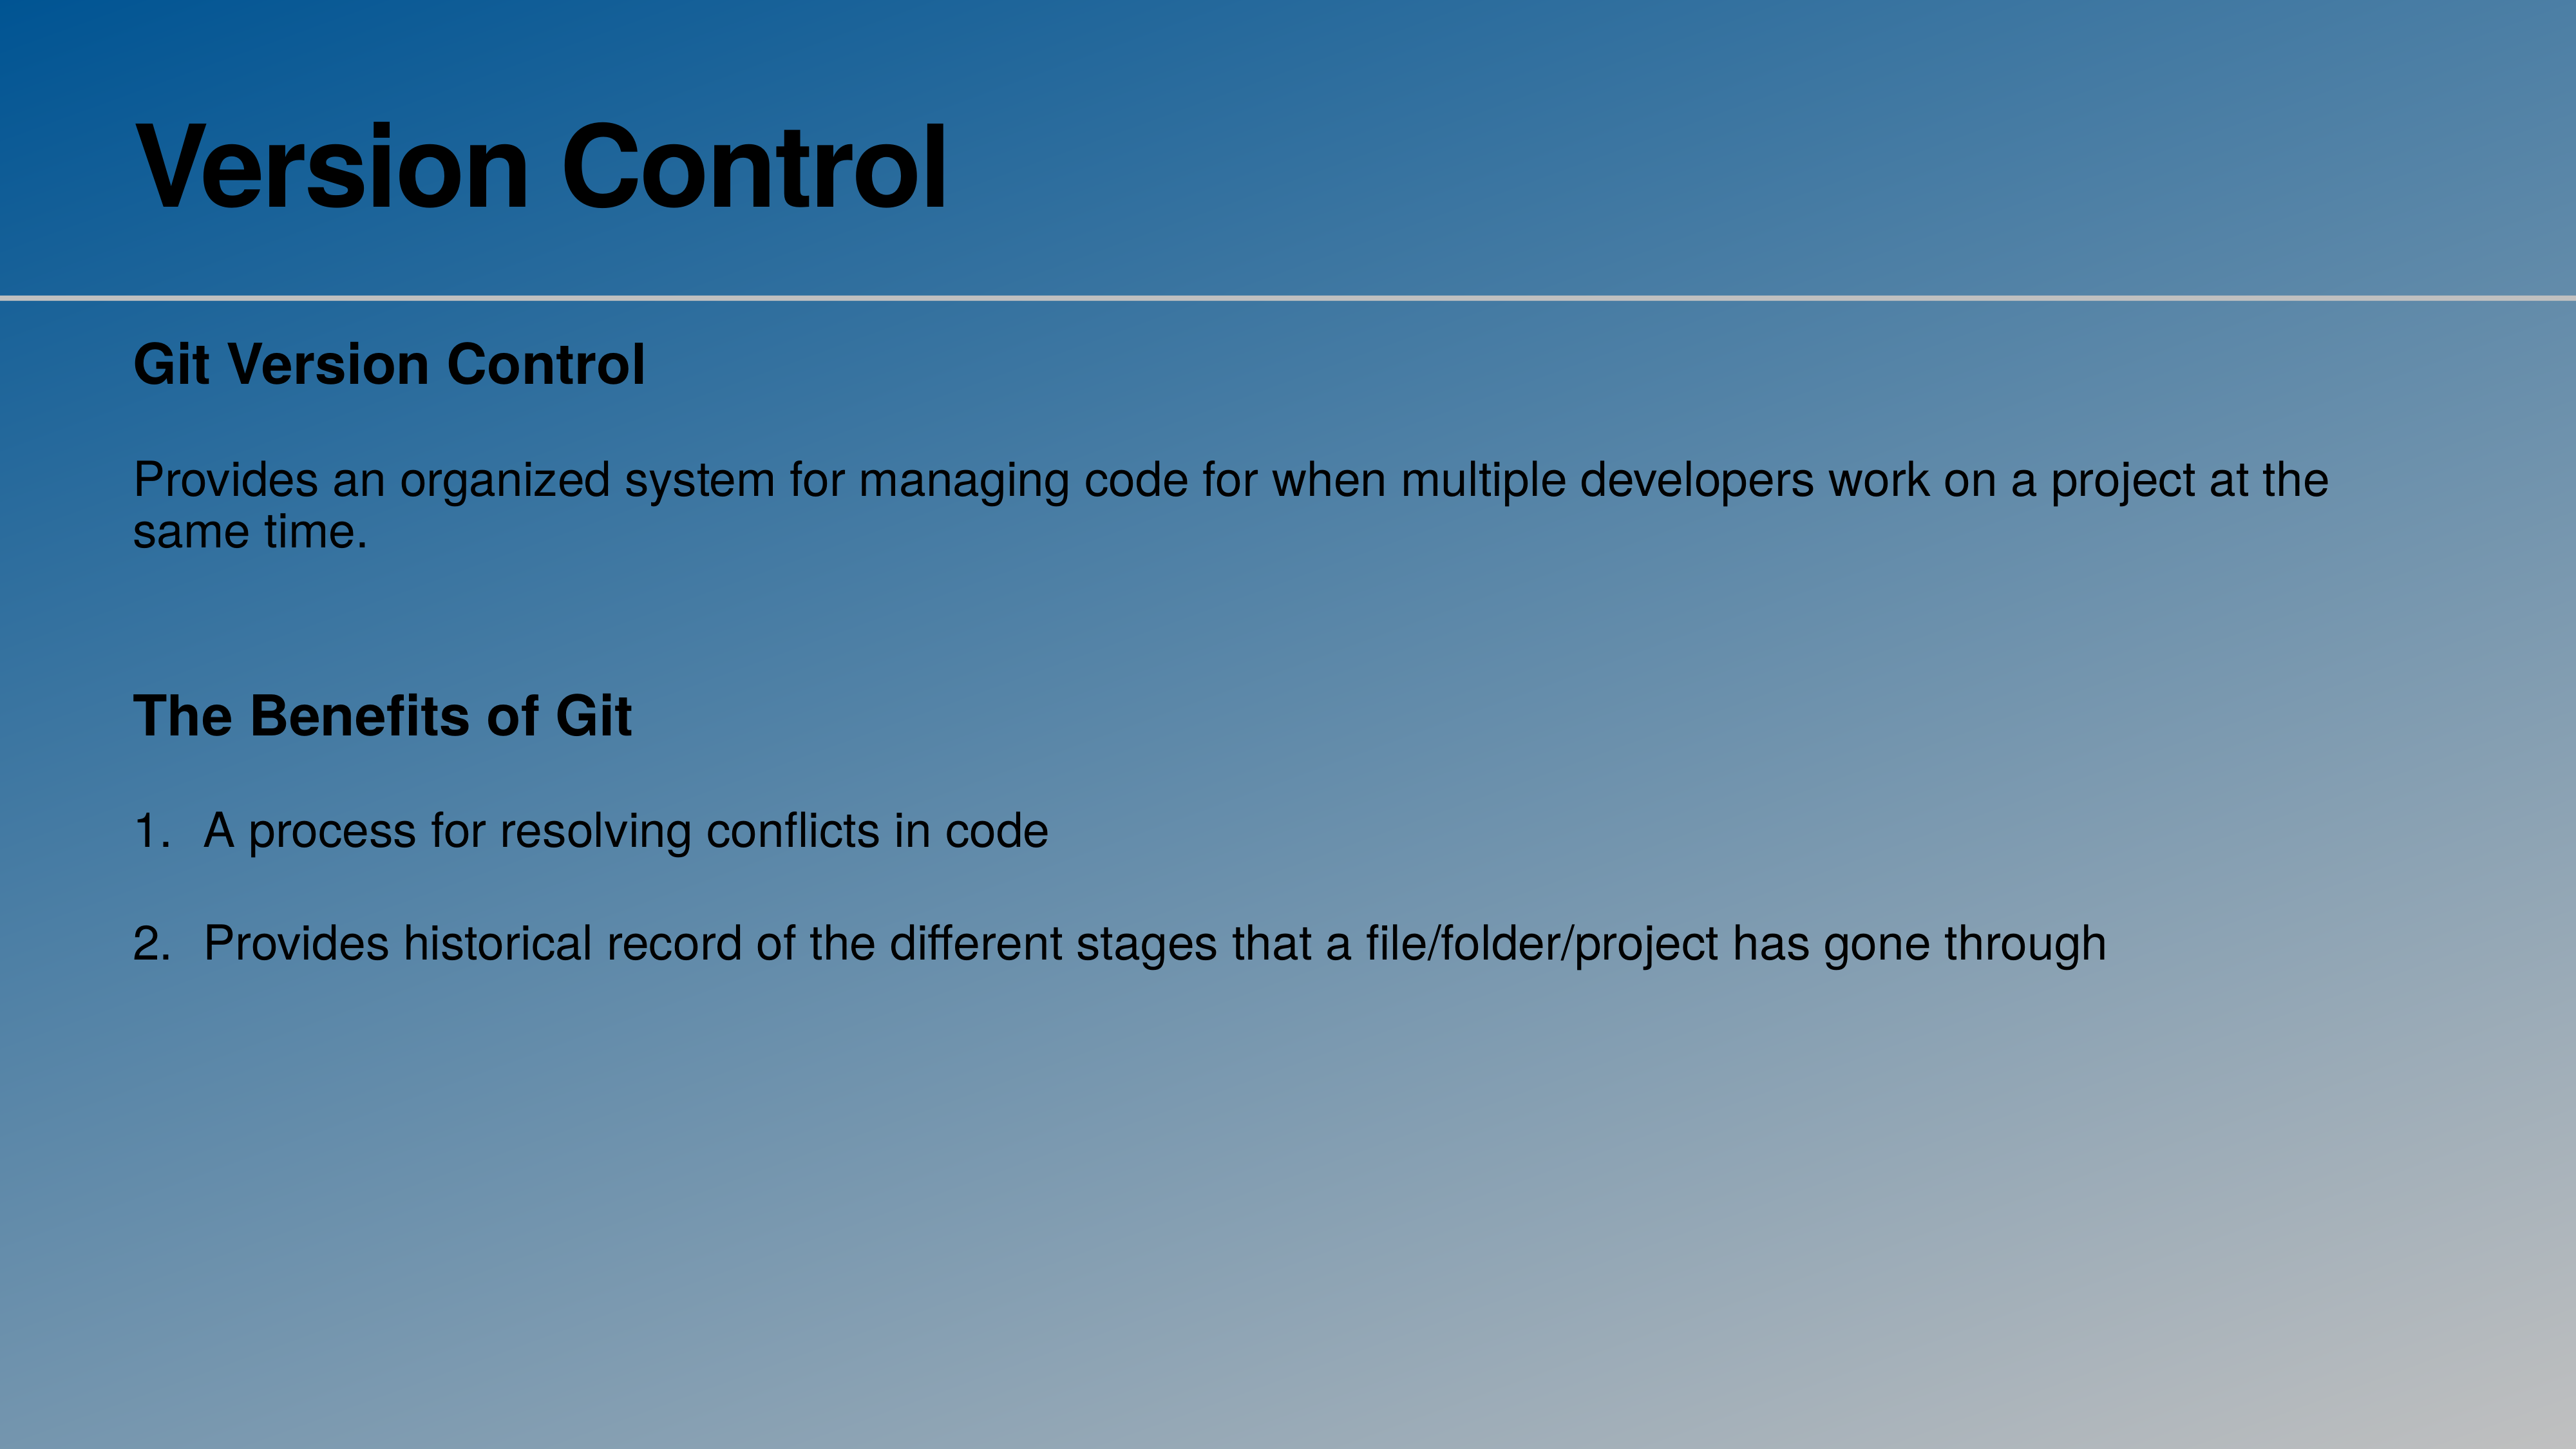

# Version Control
Git Version Control
Provides an organized system for managing code for when multiple developers work on a project at the same time.
The Benefits of Git
A process for resolving conflicts in code
Provides historical record of the different stages that a file/folder/project has gone through